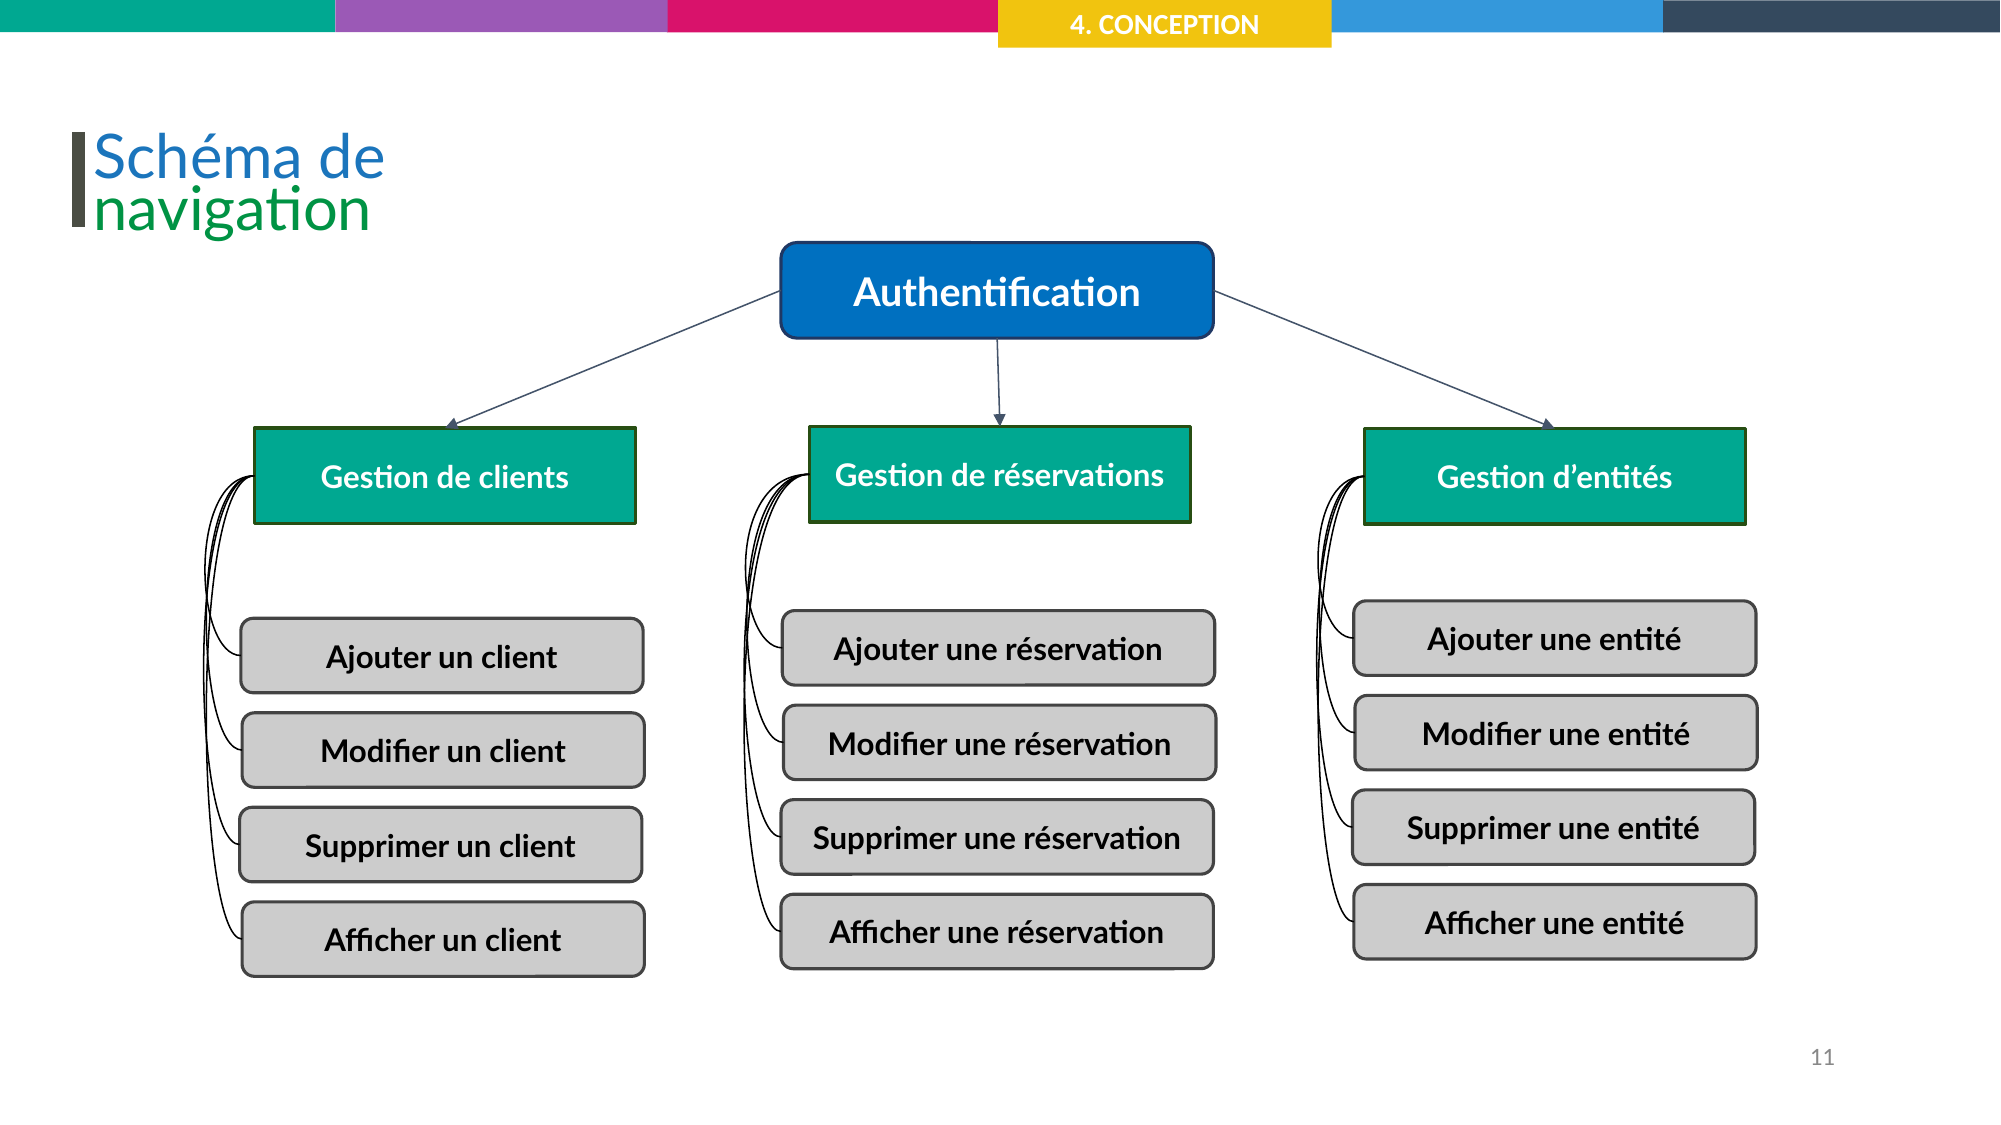

4. CONCEPTION

Schéma de
navigation
Authentification
Gestion de réservations
Gestion de clients
Gestion d’entités
Ajouter une entité
Ajouter une réservation
Ajouter un client
Modifier une entité
Modifier une réservation
Modifier un client
Supprimer une entité
Supprimer une réservation
Supprimer un client
Afficher une entité
Afficher une réservation
Afficher un client
11